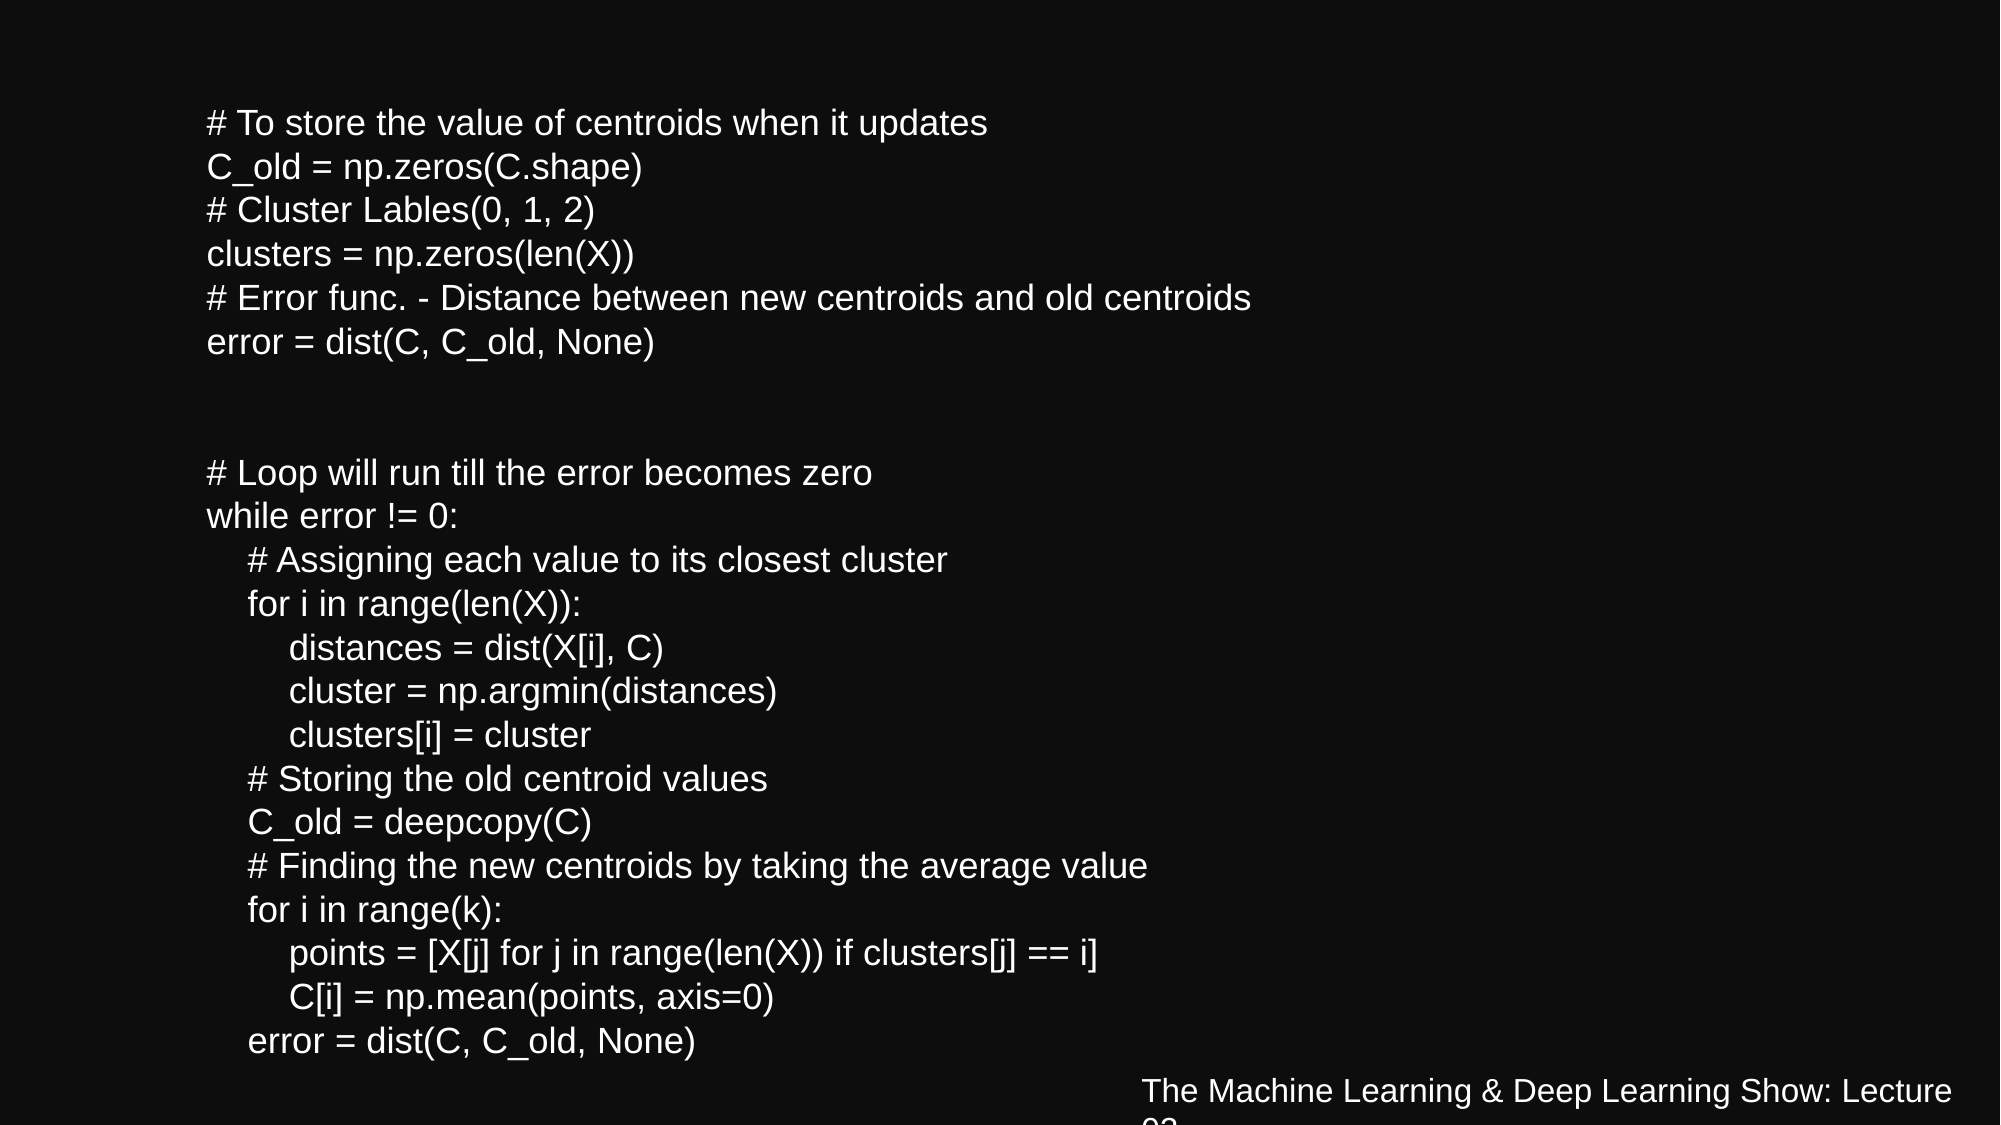

# To store the value of centroids when it updates
C_old = np.zeros(C.shape)
# Cluster Lables(0, 1, 2)
clusters = np.zeros(len(X))
# Error func. - Distance between new centroids and old centroids
error = dist(C, C_old, None)

# Loop will run till the error becomes zero
while error != 0:
    # Assigning each value to its closest cluster
    for i in range(len(X)):
        distances = dist(X[i], C)
        cluster = np.argmin(distances)
        clusters[i] = cluster
    # Storing the old centroid values
    C_old = deepcopy(C)
    # Finding the new centroids by taking the average value
    for i in range(k):
        points = [X[j] for j in range(len(X)) if clusters[j] == i]
        C[i] = np.mean(points, axis=0)
    error = dist(C, C_old, None)

The Machine Learning & Deep Learning Show: Lecture 02